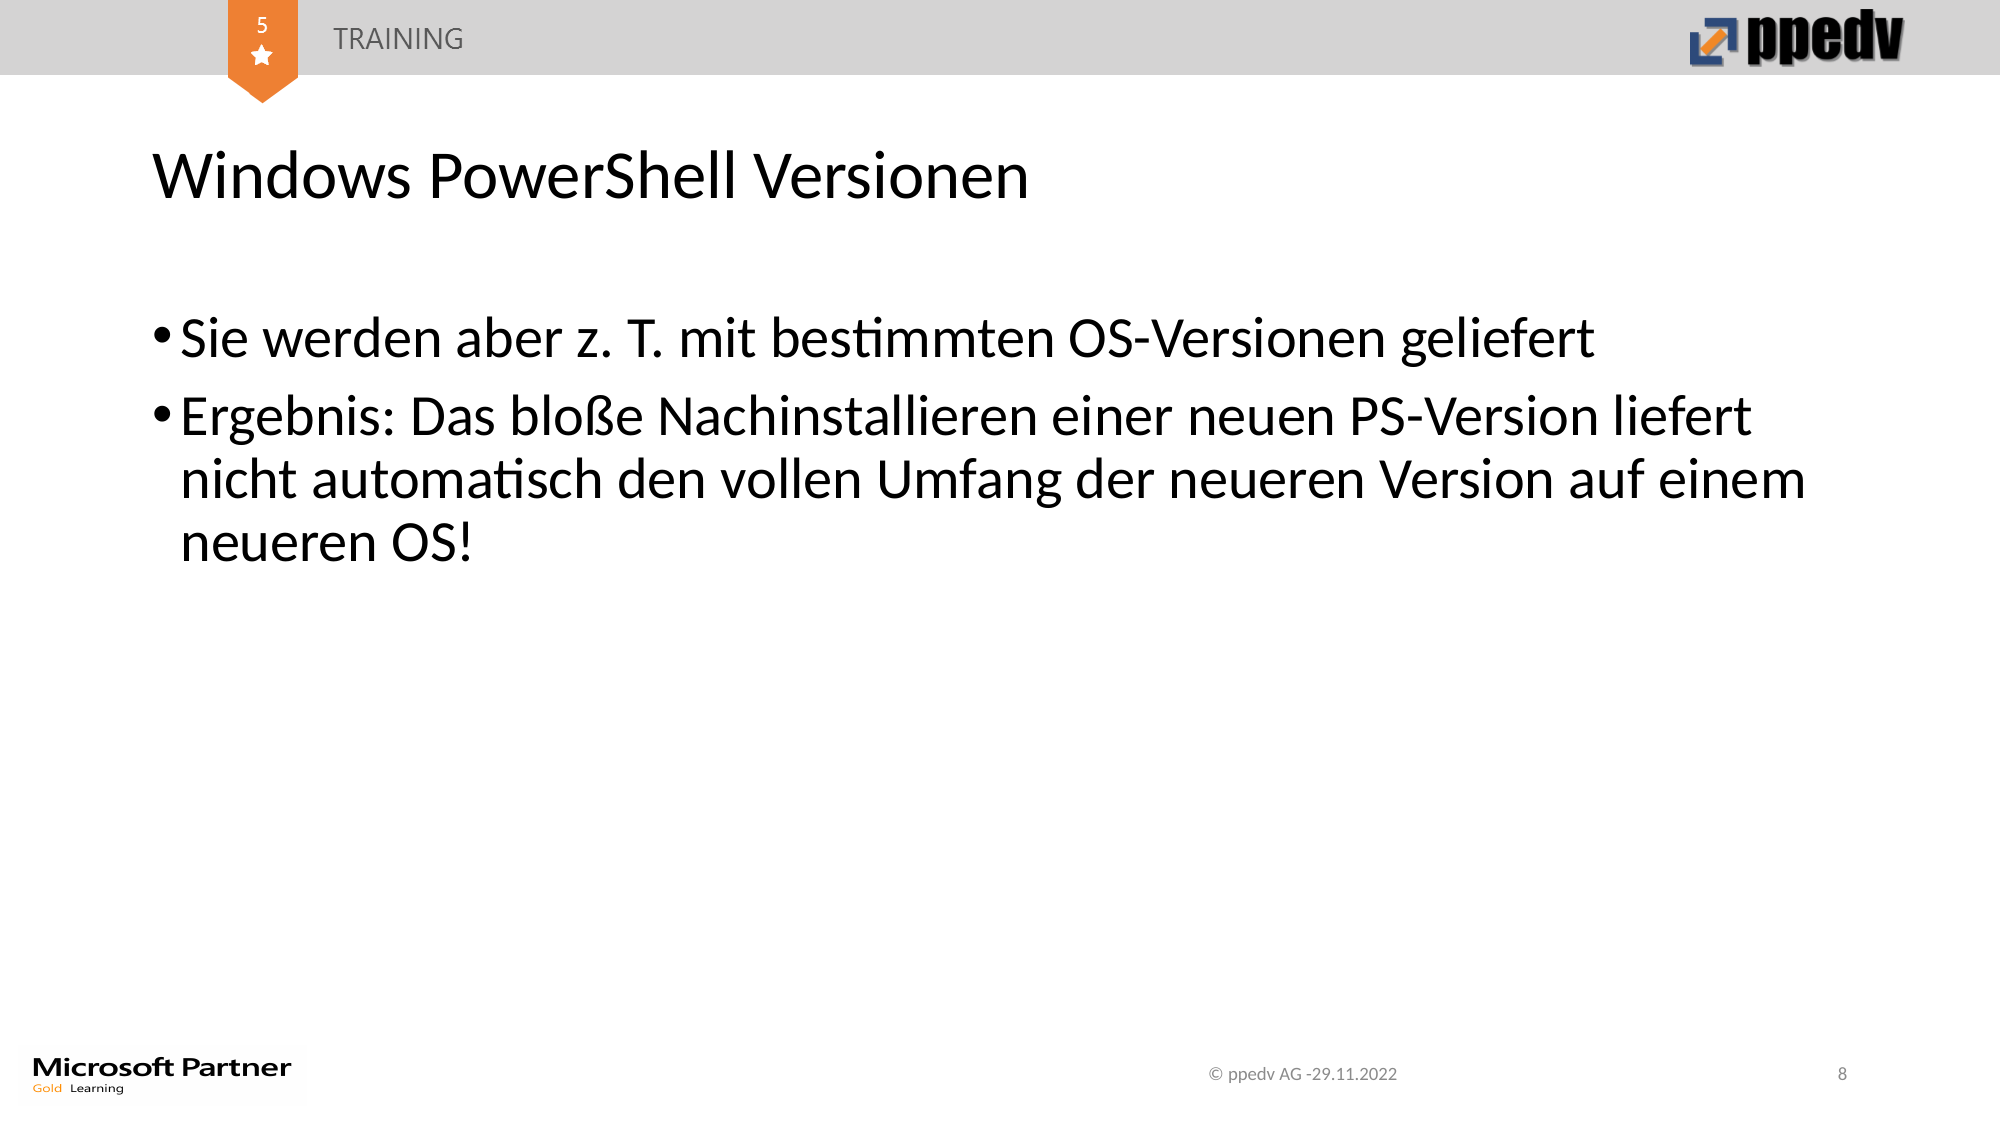

# Windows PowerShell Versionen
Sie werden aber z. T. mit bestimmten OS-Versionen geliefert
Ergebnis: Das bloße Nachinstallieren einer neuen PS-Version liefert nicht automatisch den vollen Umfang der neueren Version auf einem neueren OS!

© ppedv AG -29.11.2022
8